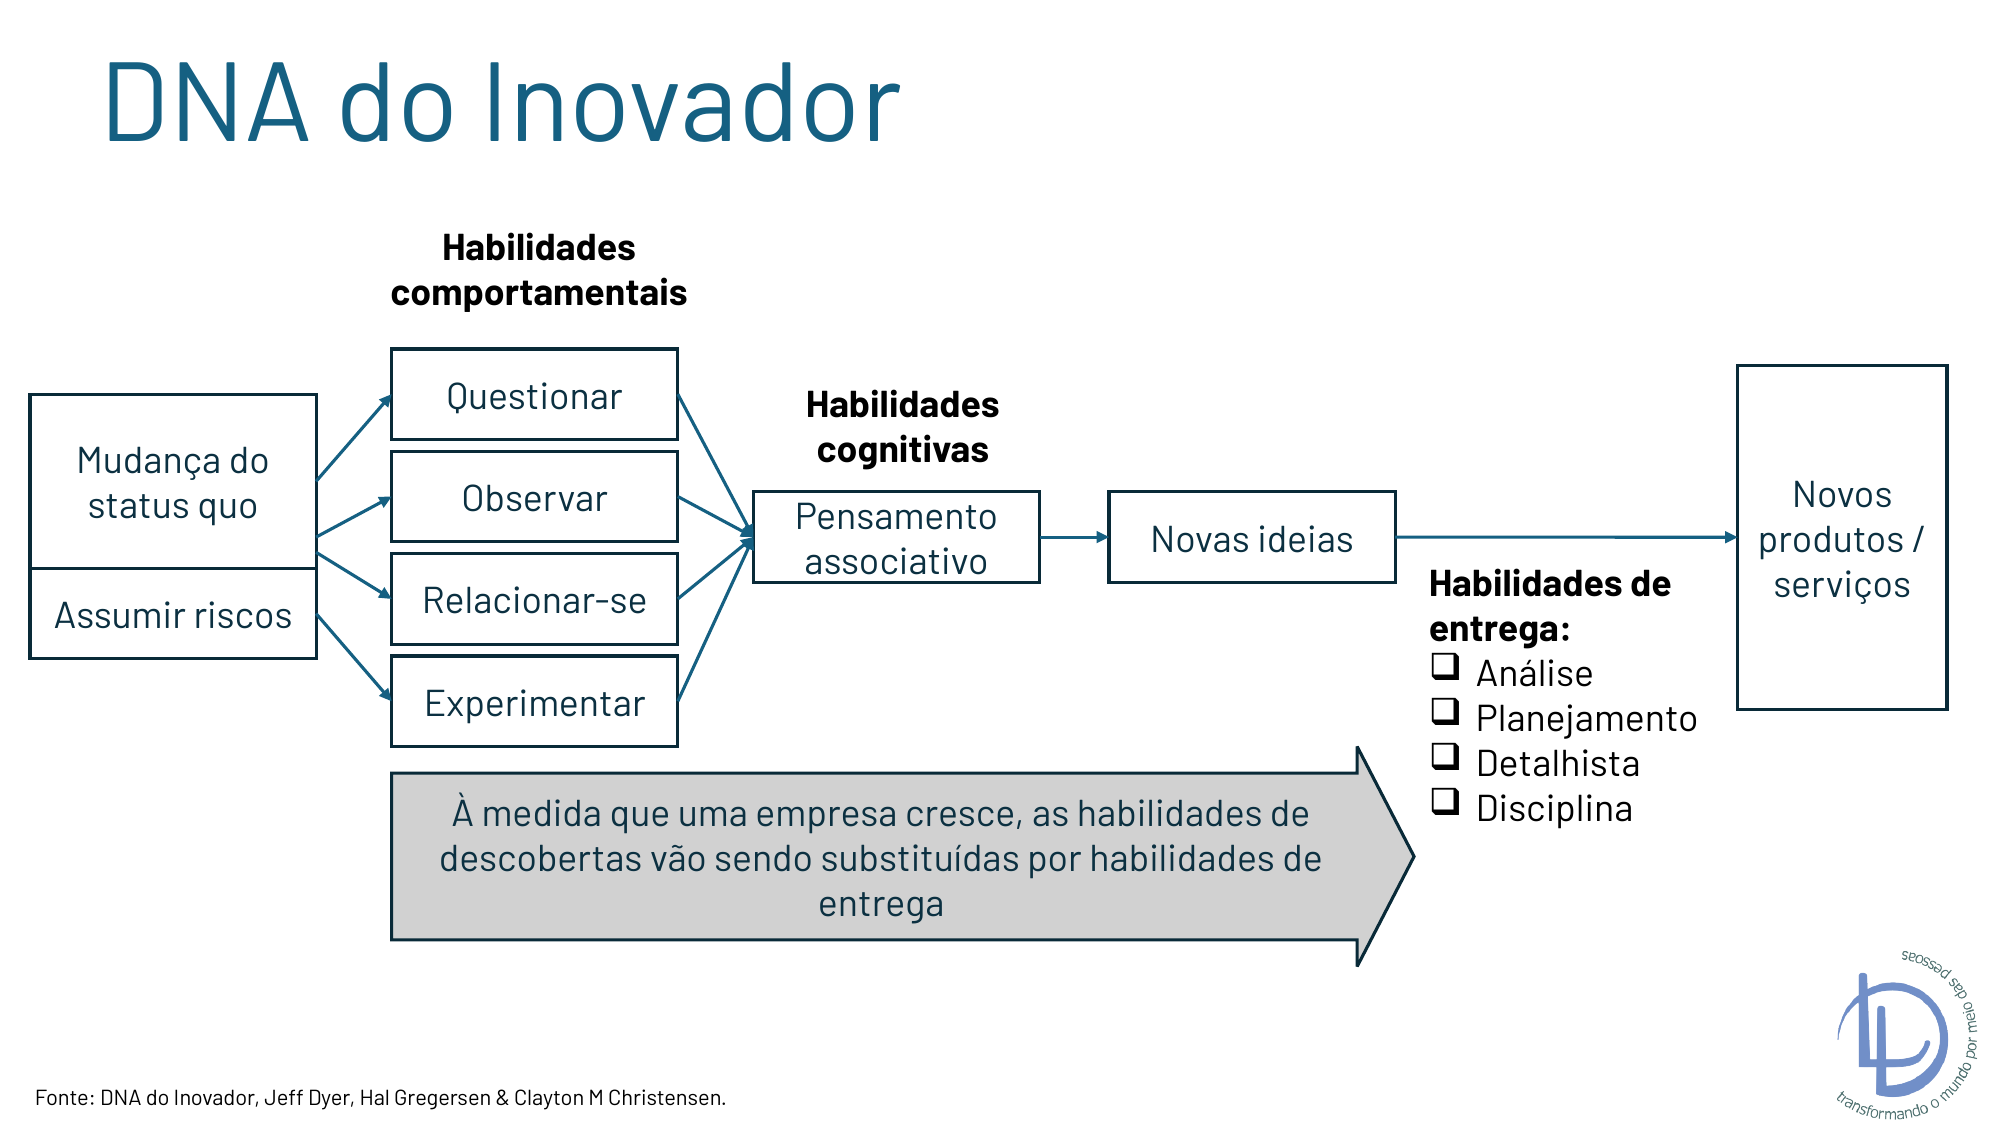

DNA do Inovador
Habilidades comportamentais
Questionar
Novos produtos / serviços
Habilidades cognitivas
Mudança do status quo
Observar
Novas ideias
Pensamento associativo
Habilidades de entrega:
Análise
Planejamento
Detalhista
Disciplina
Relacionar-se
Assumir riscos
Experimentar
À medida que uma empresa cresce, as habilidades de descobertas vão sendo substituídas por habilidades de entrega
Fonte: DNA do Inovador, Jeff Dyer, Hal Gregersen & Clayton M Christensen.